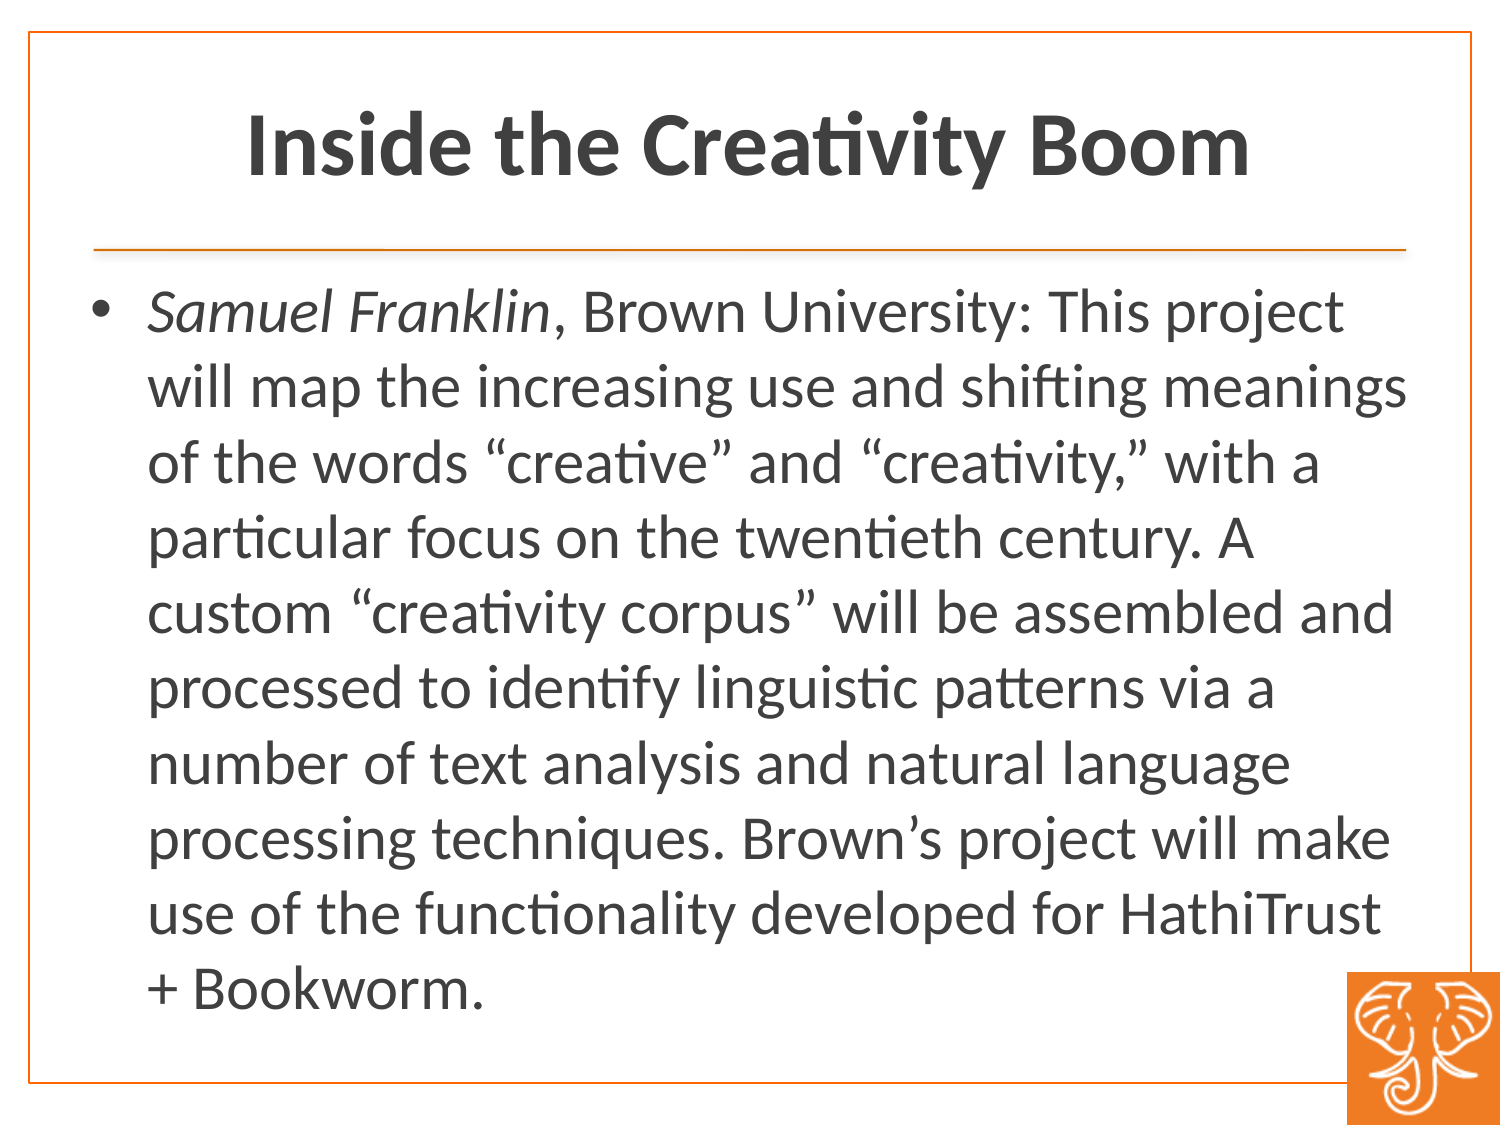

# Inside the Creativity Boom
Samuel Franklin, Brown University: This project will map the increasing use and shifting meanings of the words “creative” and “creativity,” with a particular focus on the twentieth century. A custom “creativity corpus” will be assembled and processed to identify linguistic patterns via a number of text analysis and natural language processing techniques. Brown’s project will make use of the functionality developed for HathiTrust + Bookworm.